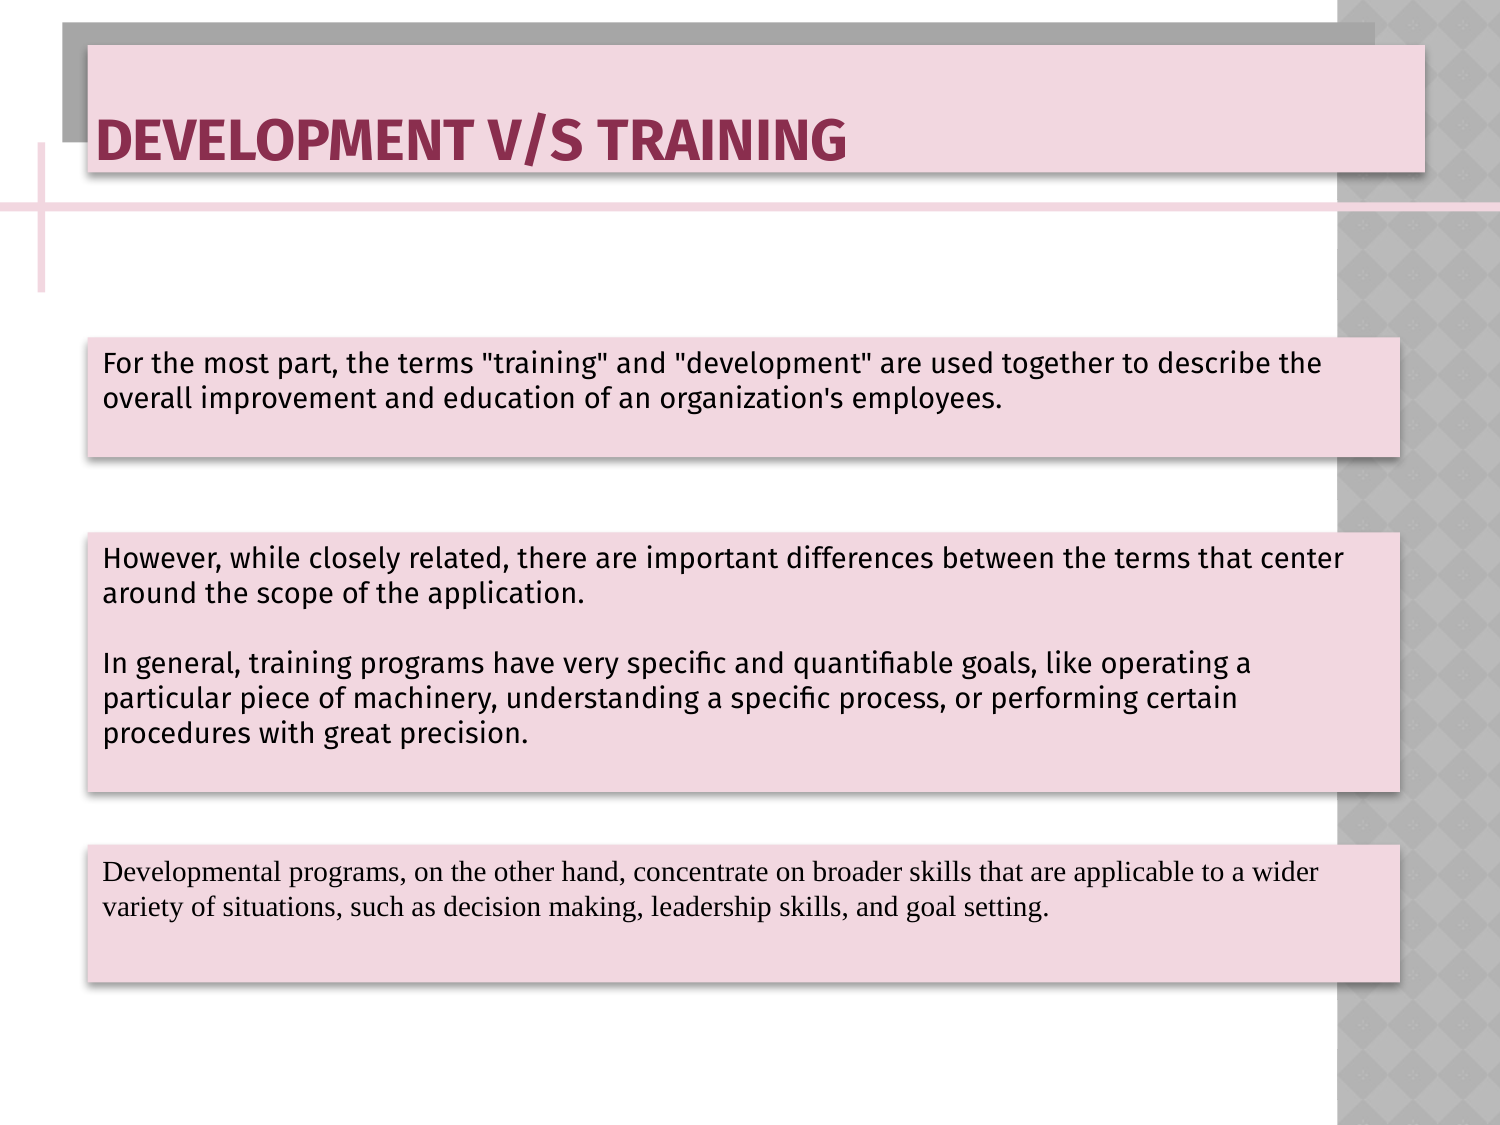

# Development v/s Training

For the most part, the terms "training" and "development" are used together to describe the overall improvement and education of an organization's employees.

However, while closely related, there are important differences between the terms that center around the scope of the application.

In general, training programs have very specific and quantifiable goals, like operating a particular piece of machinery, understanding a specific process, or performing certain procedures with great precision.

Developmental programs, on the other hand, concentrate on broader skills that are applicable to a wider variety of situations, such as decision making, leadership skills, and goal setting.